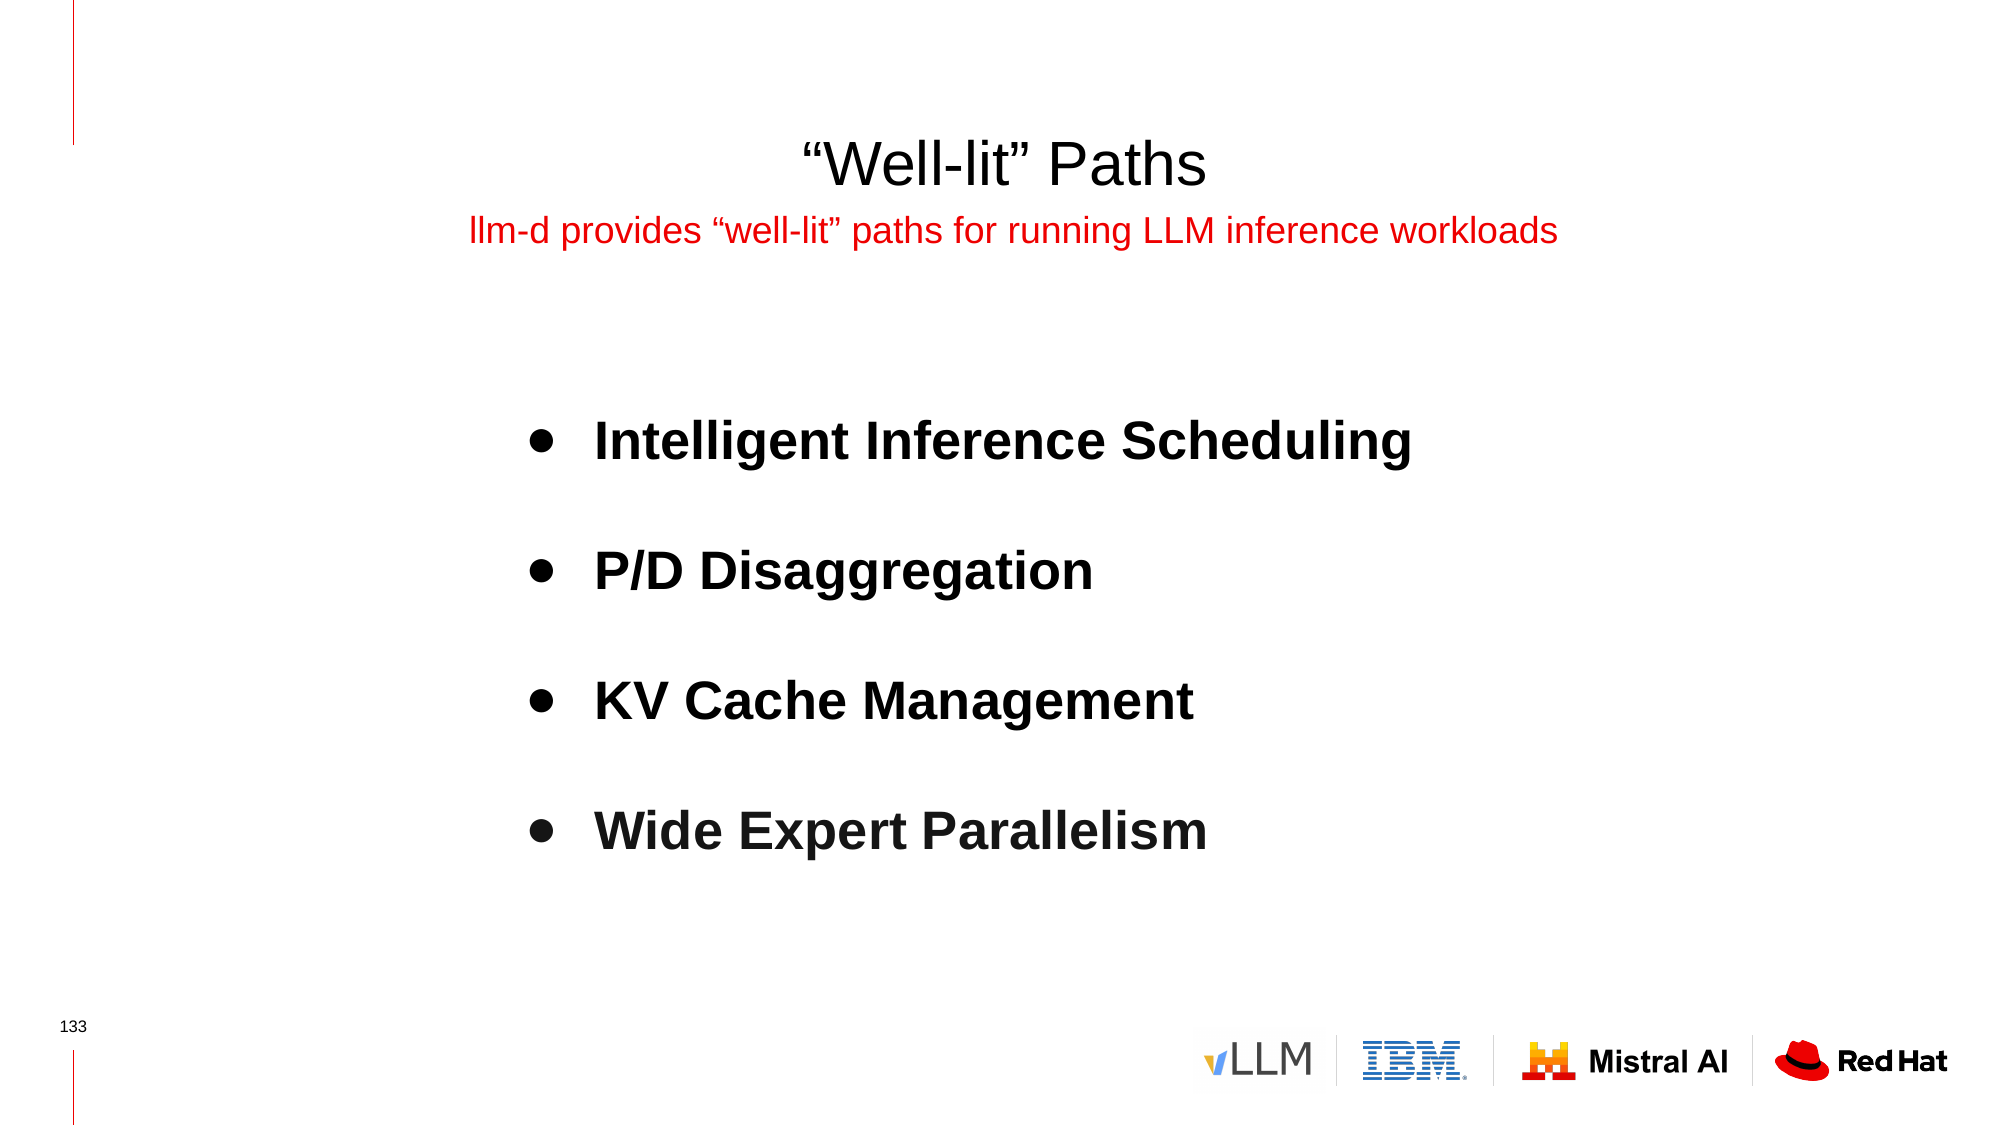

“Well-lit” Paths

llm-d provides “well-lit” paths for running LLM inference workloads
Intelligent Inference Scheduling

P/D Disaggregation

KV Cache Management

Wide Expert Parallelism
133